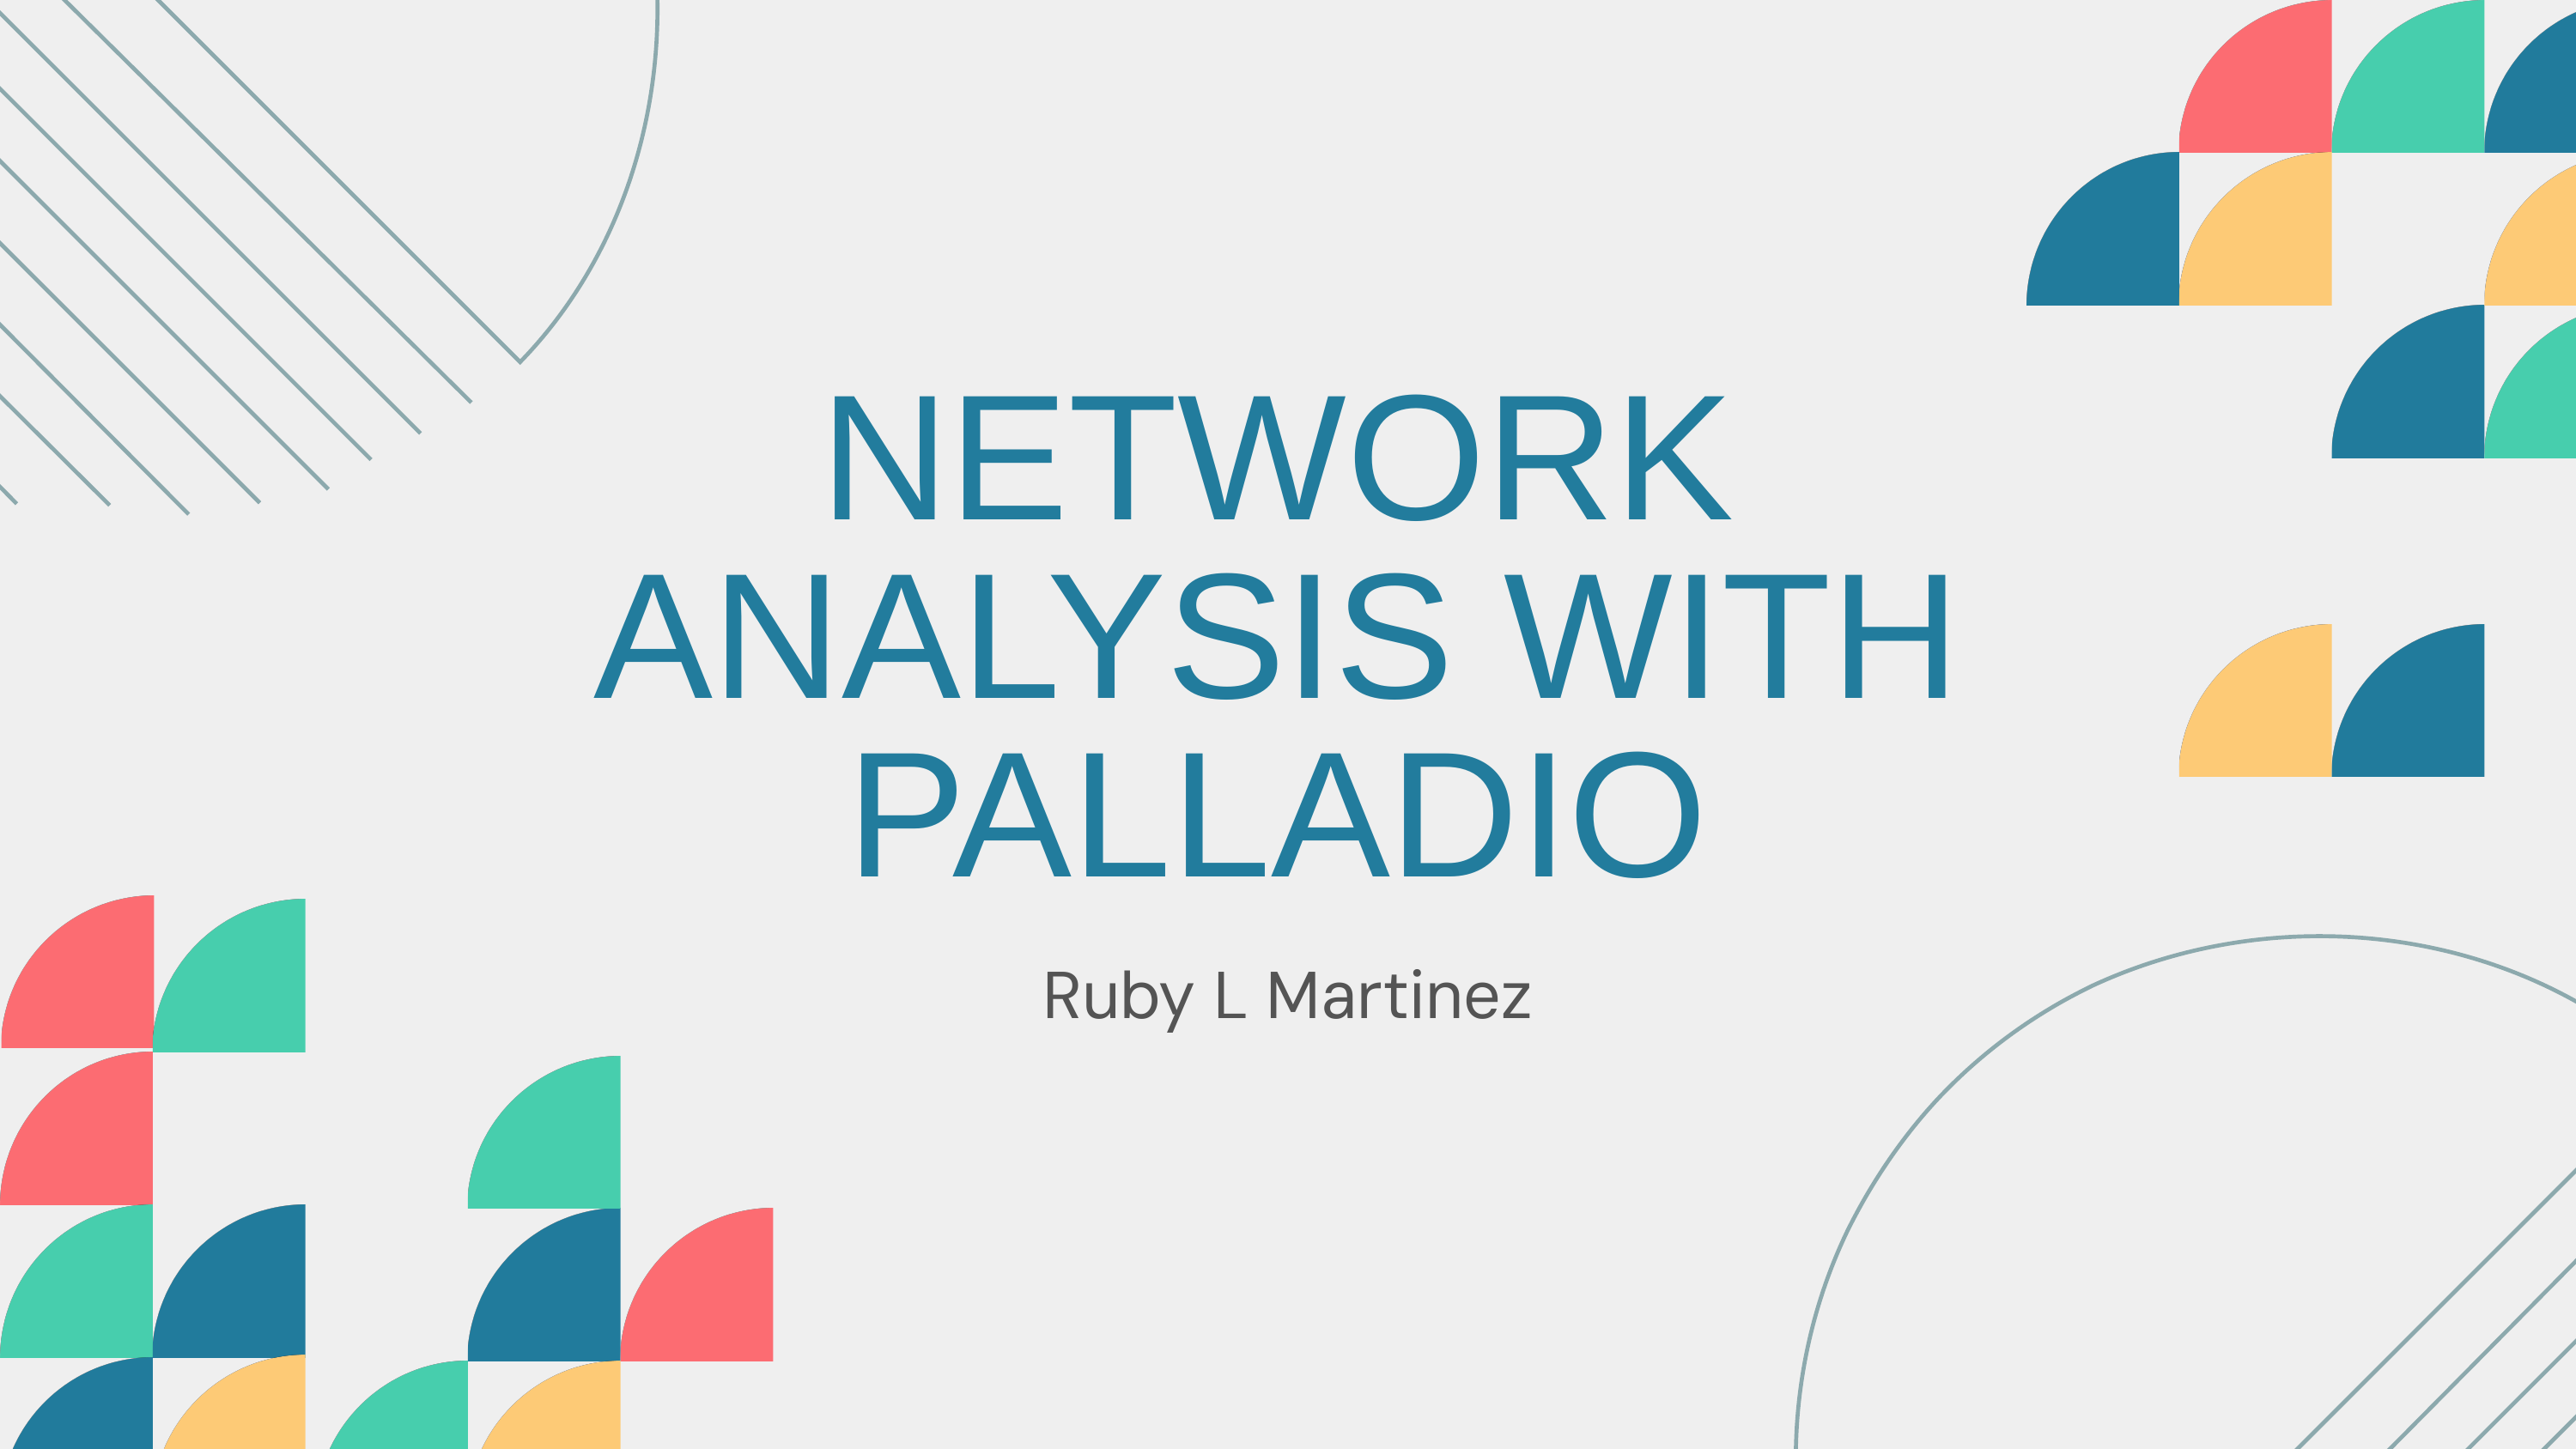

NETWORK ANALYSIS WITH PALLADIO

Ruby L Martinez